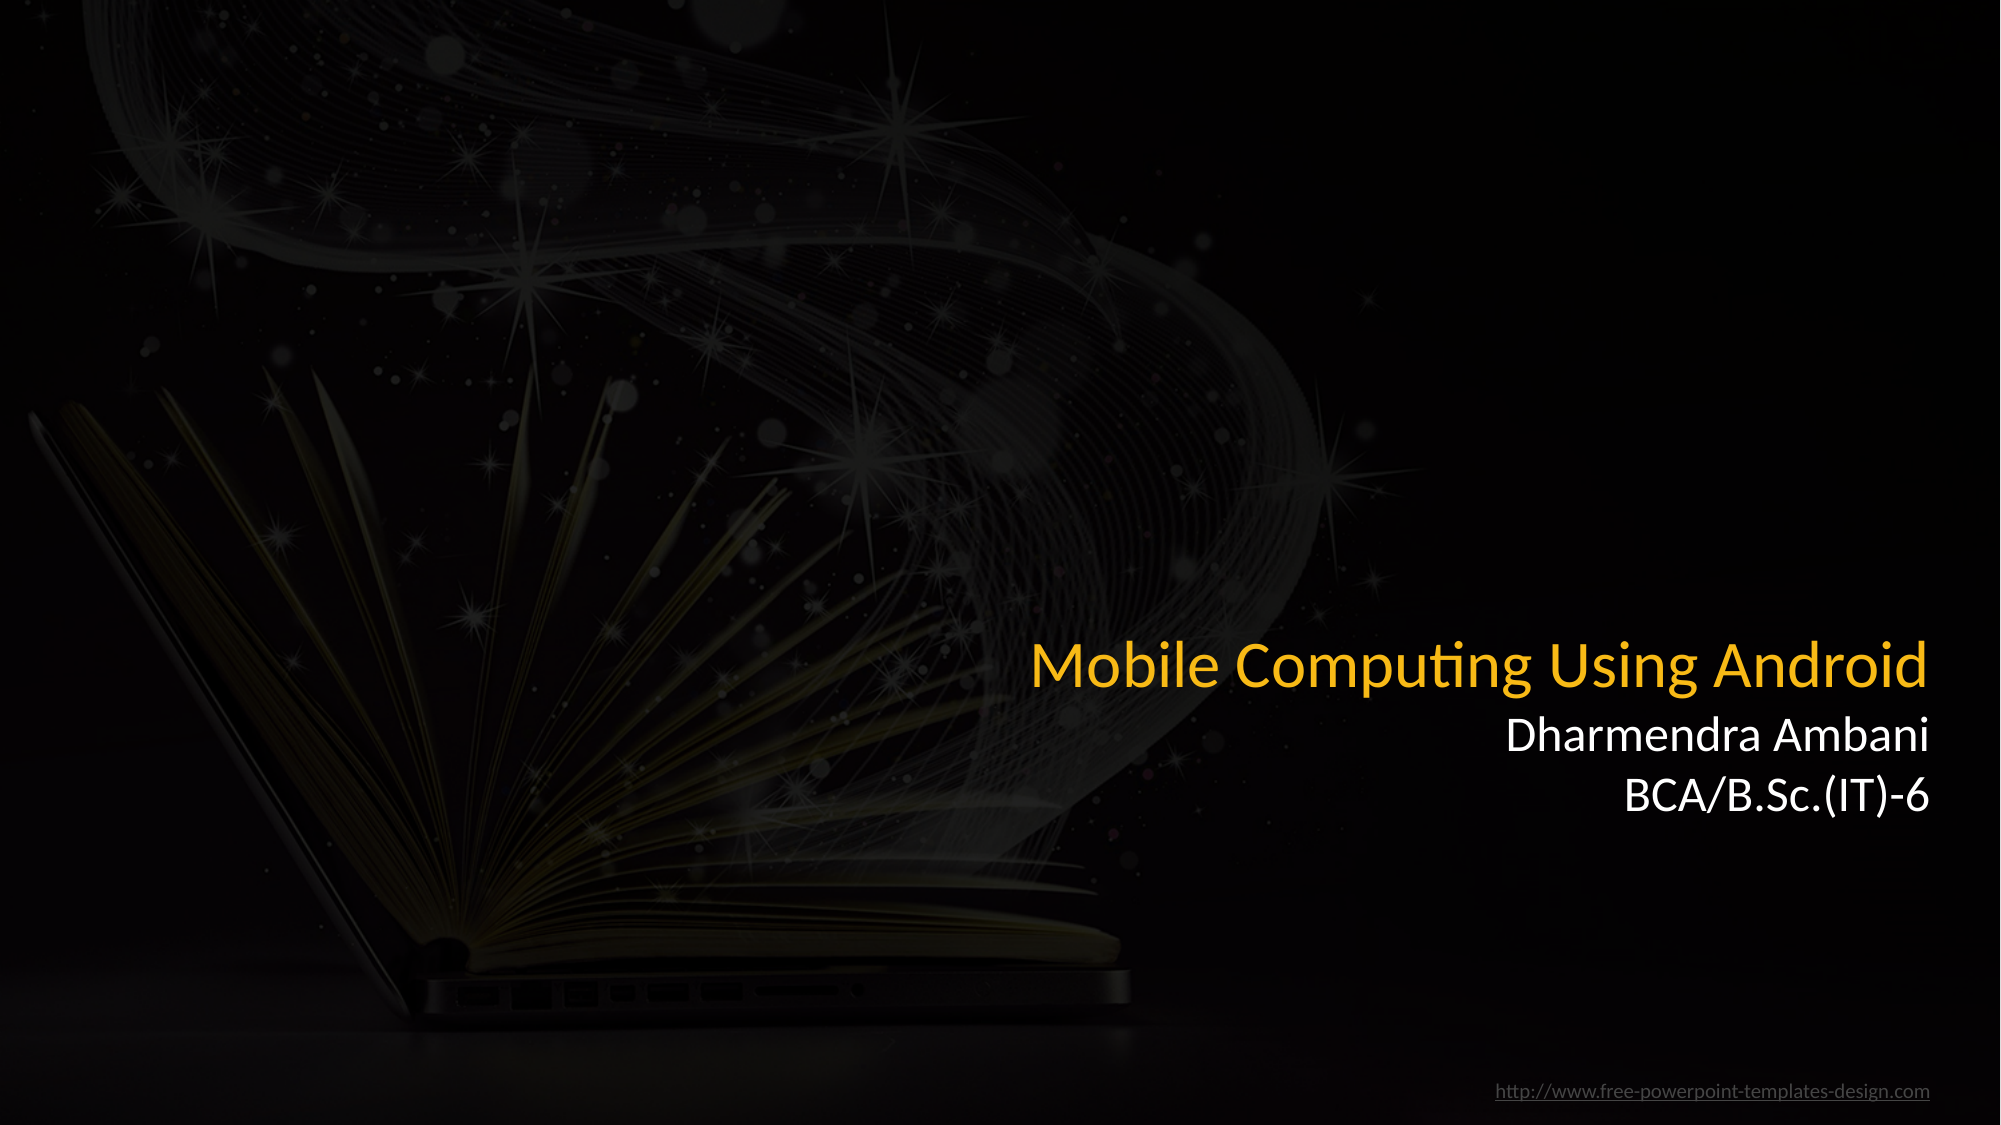

Mobile Computing Using Android
Dharmendra Ambani
BCA/B.Sc.(IT)-6
http://www.free-powerpoint-templates-design.com